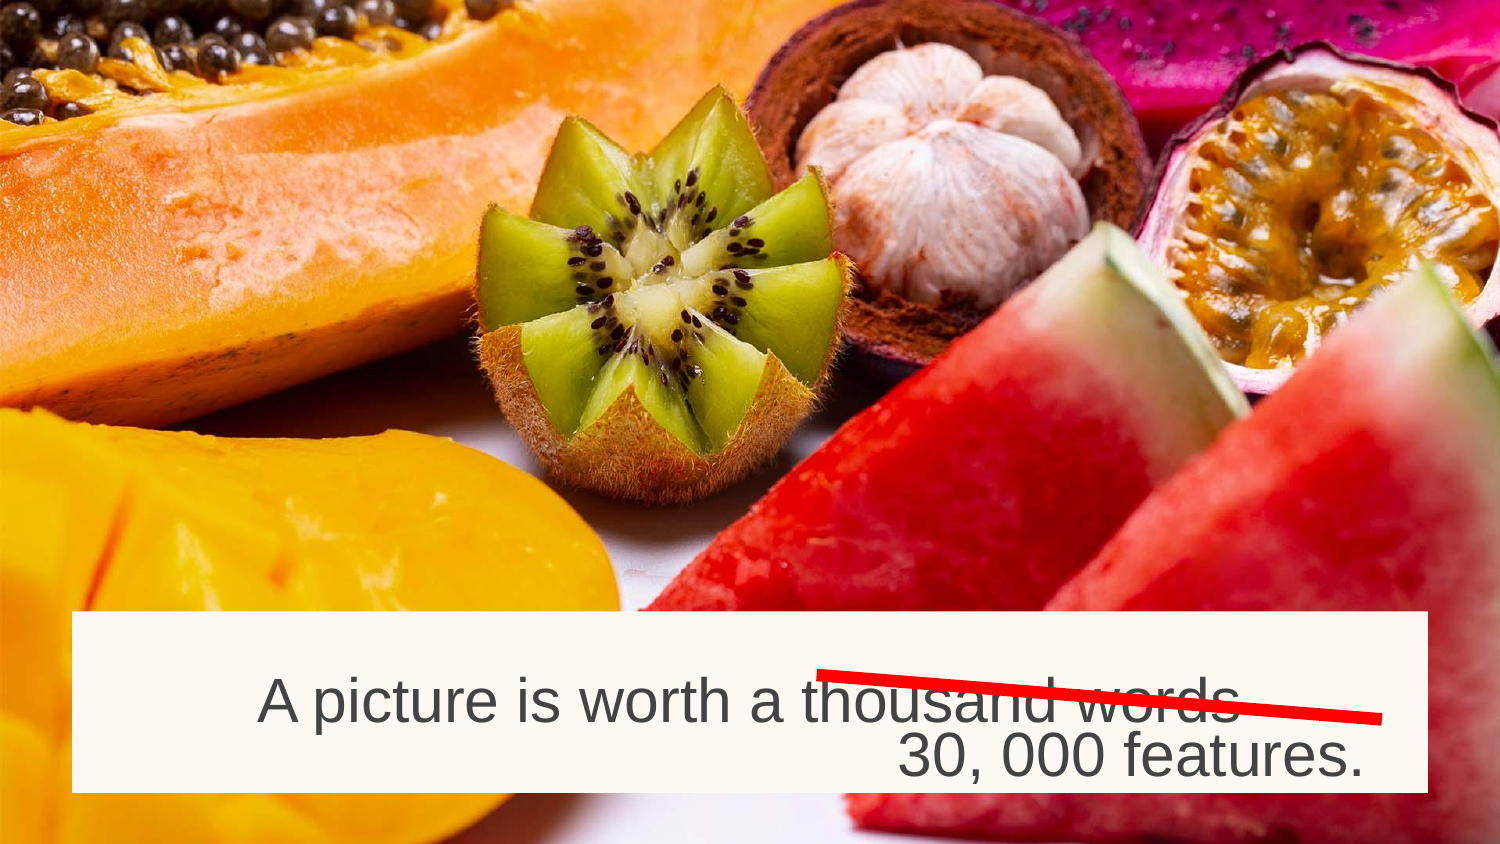

# A picture is worth a thousand words
30, 000 features.